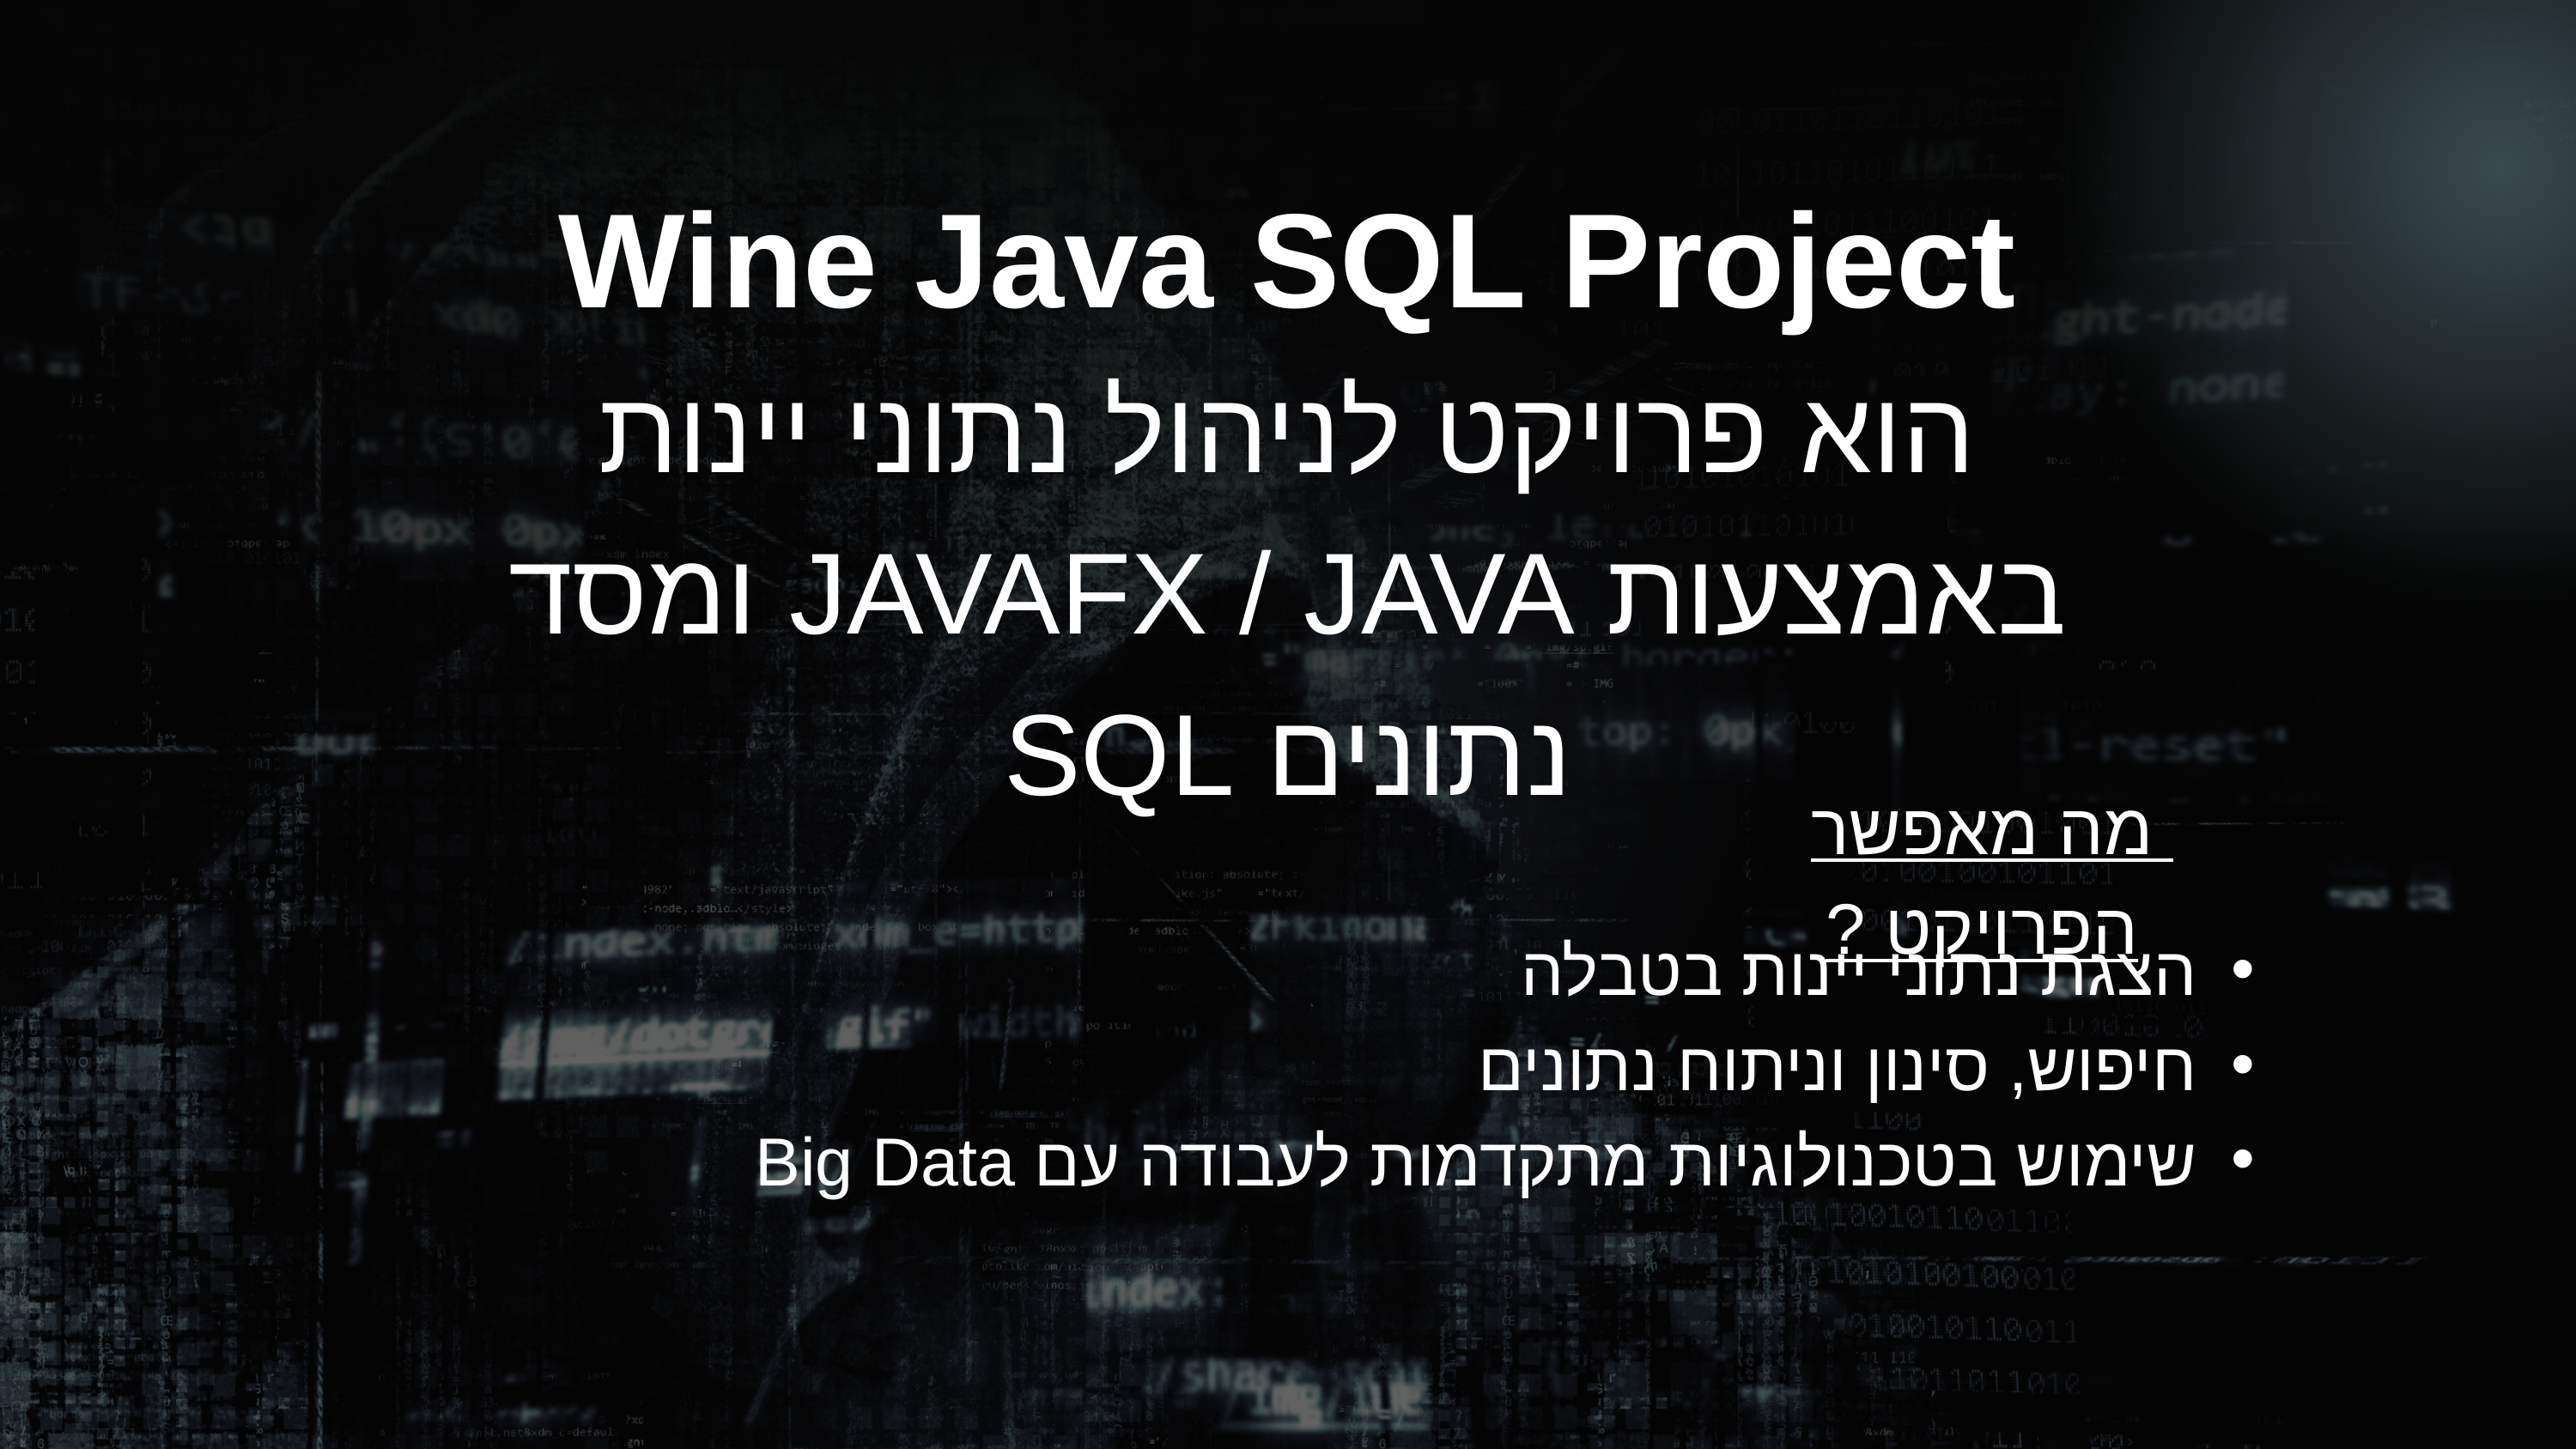

Wine Java SQL Project
הוא פרויקט לניהול נתוני יינות באמצעות JAVAFX / JAVA ומסד נתונים SQL
מה מאפשר הפרויקט ?
הצגת נתוני יינות בטבלה
חיפוש, סינון וניתוח נתונים
שימוש בטכנולוגיות מתקדמות לעבודה עם Big Data